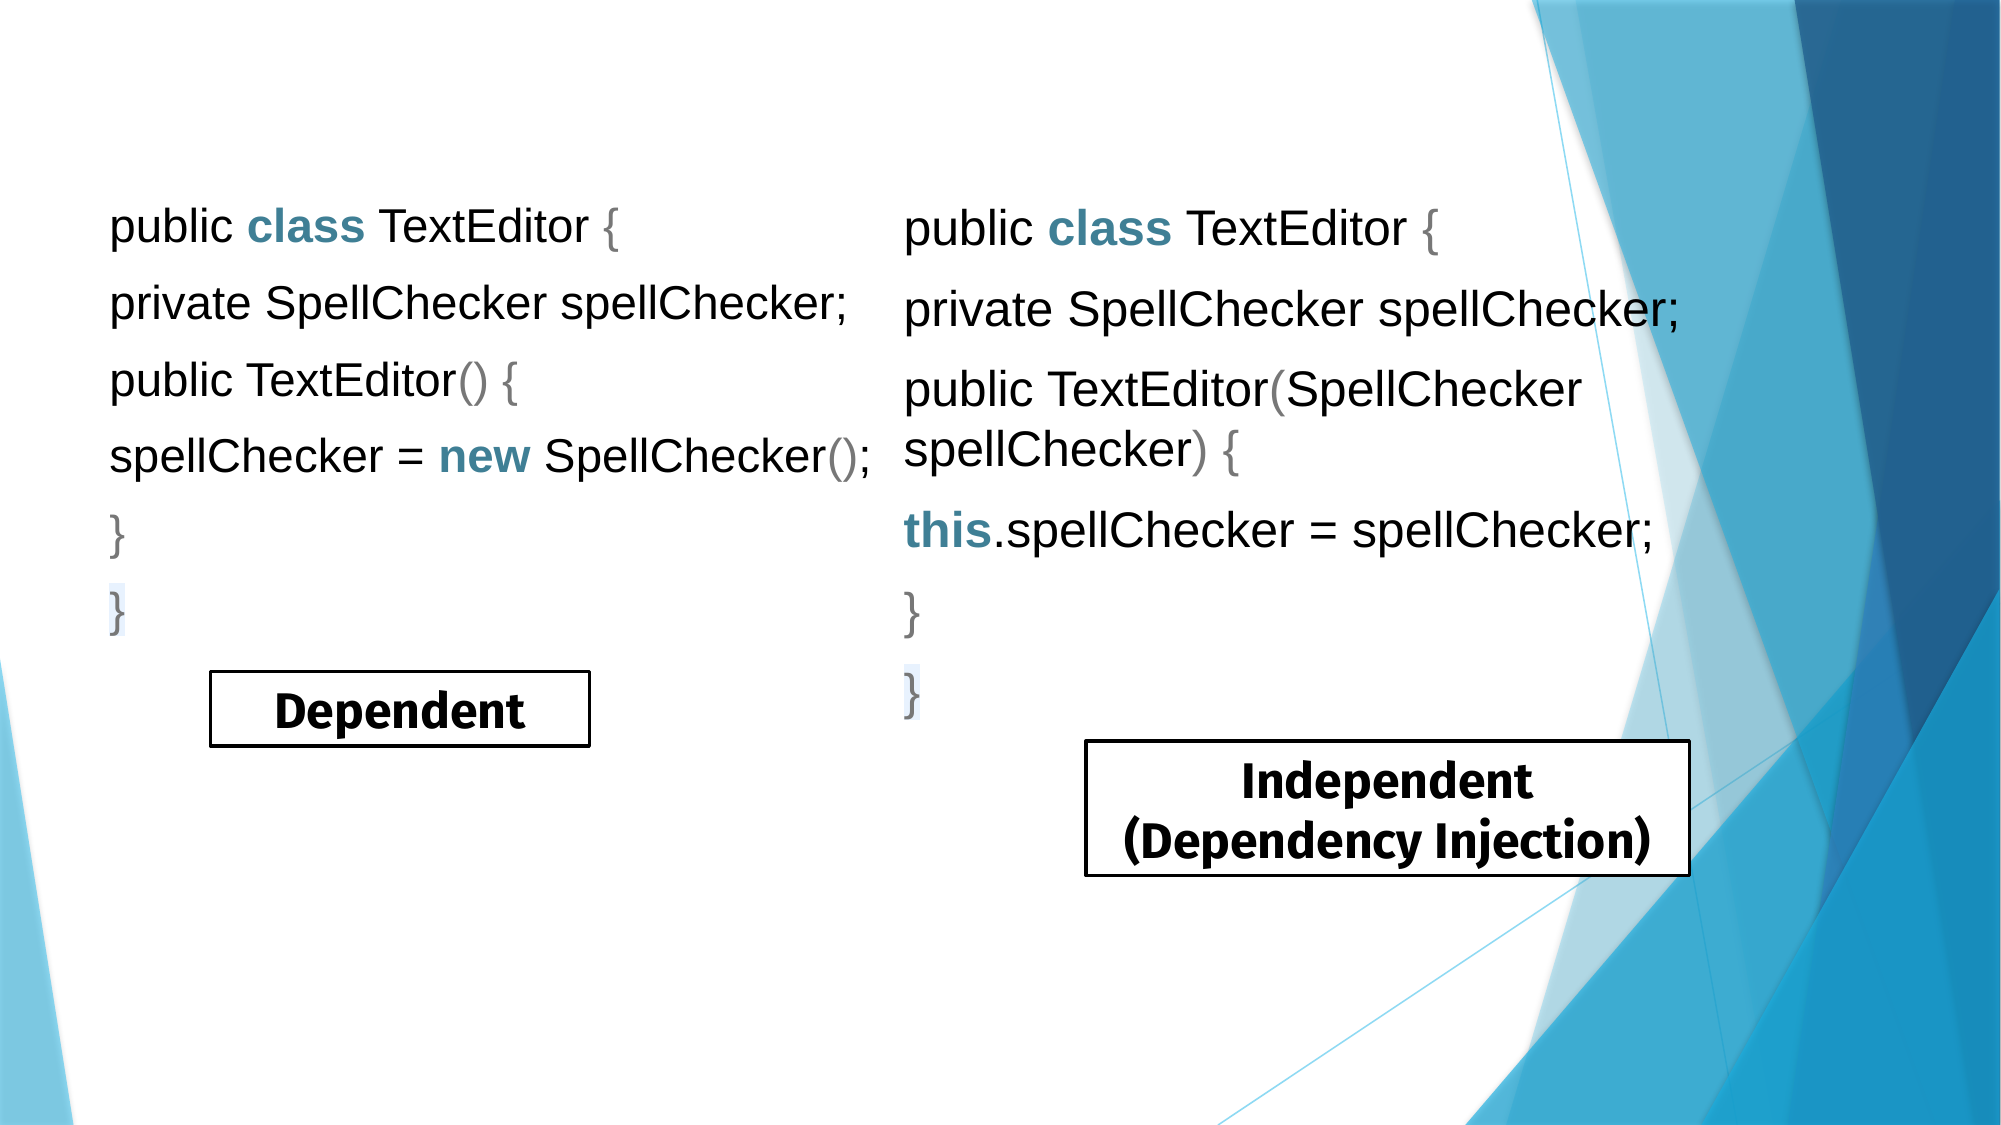

public class TextEditor {
private SpellChecker spellChecker;
public TextEditor(SpellChecker spellChecker) {
this.spellChecker = spellChecker;
}
}

public class TextEditor {
private SpellChecker spellChecker;
public TextEditor() {
spellChecker = new SpellChecker();
}
}
Dependent
Independent (Dependency Injection)